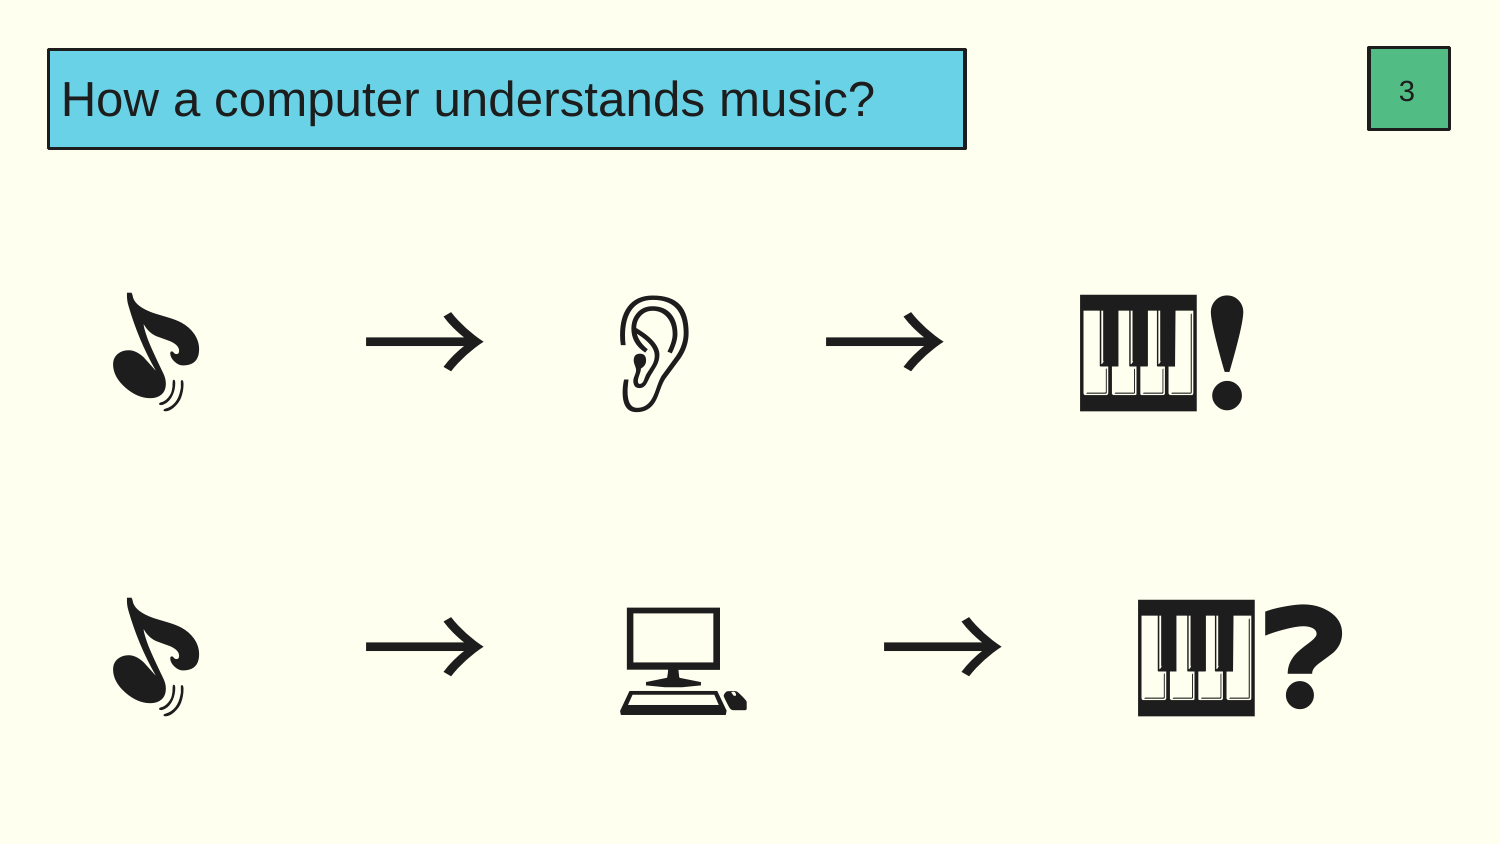

3
# How a computer understands music?
🎵　→　👂　→　🎹❗️

🎵　→　💻　→　🎹❓